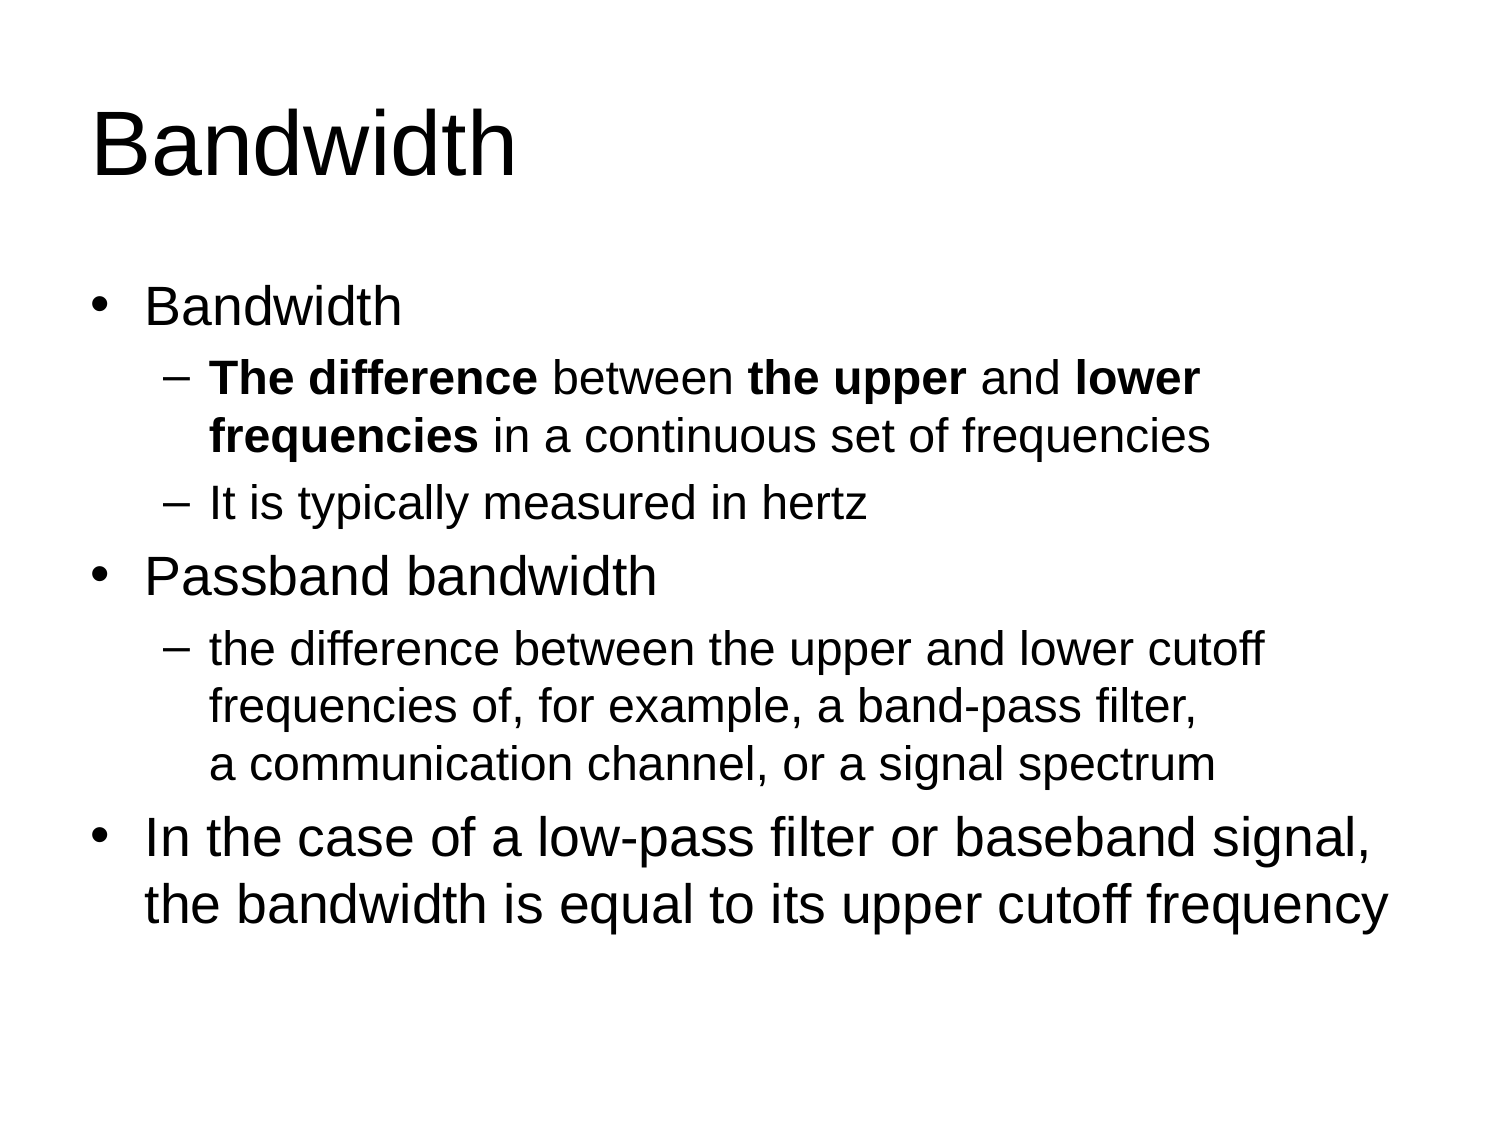

# Bandwidth
Bandwidth
The difference between the upper and lower frequencies in a continuous set of frequencies
It is typically measured in hertz
Passband bandwidth
the difference between the upper and lower cutoff frequencies of, for example, a band-pass filter, a communication channel, or a signal spectrum
In the case of a low-pass filter or baseband signal, the bandwidth is equal to its upper cutoff frequency